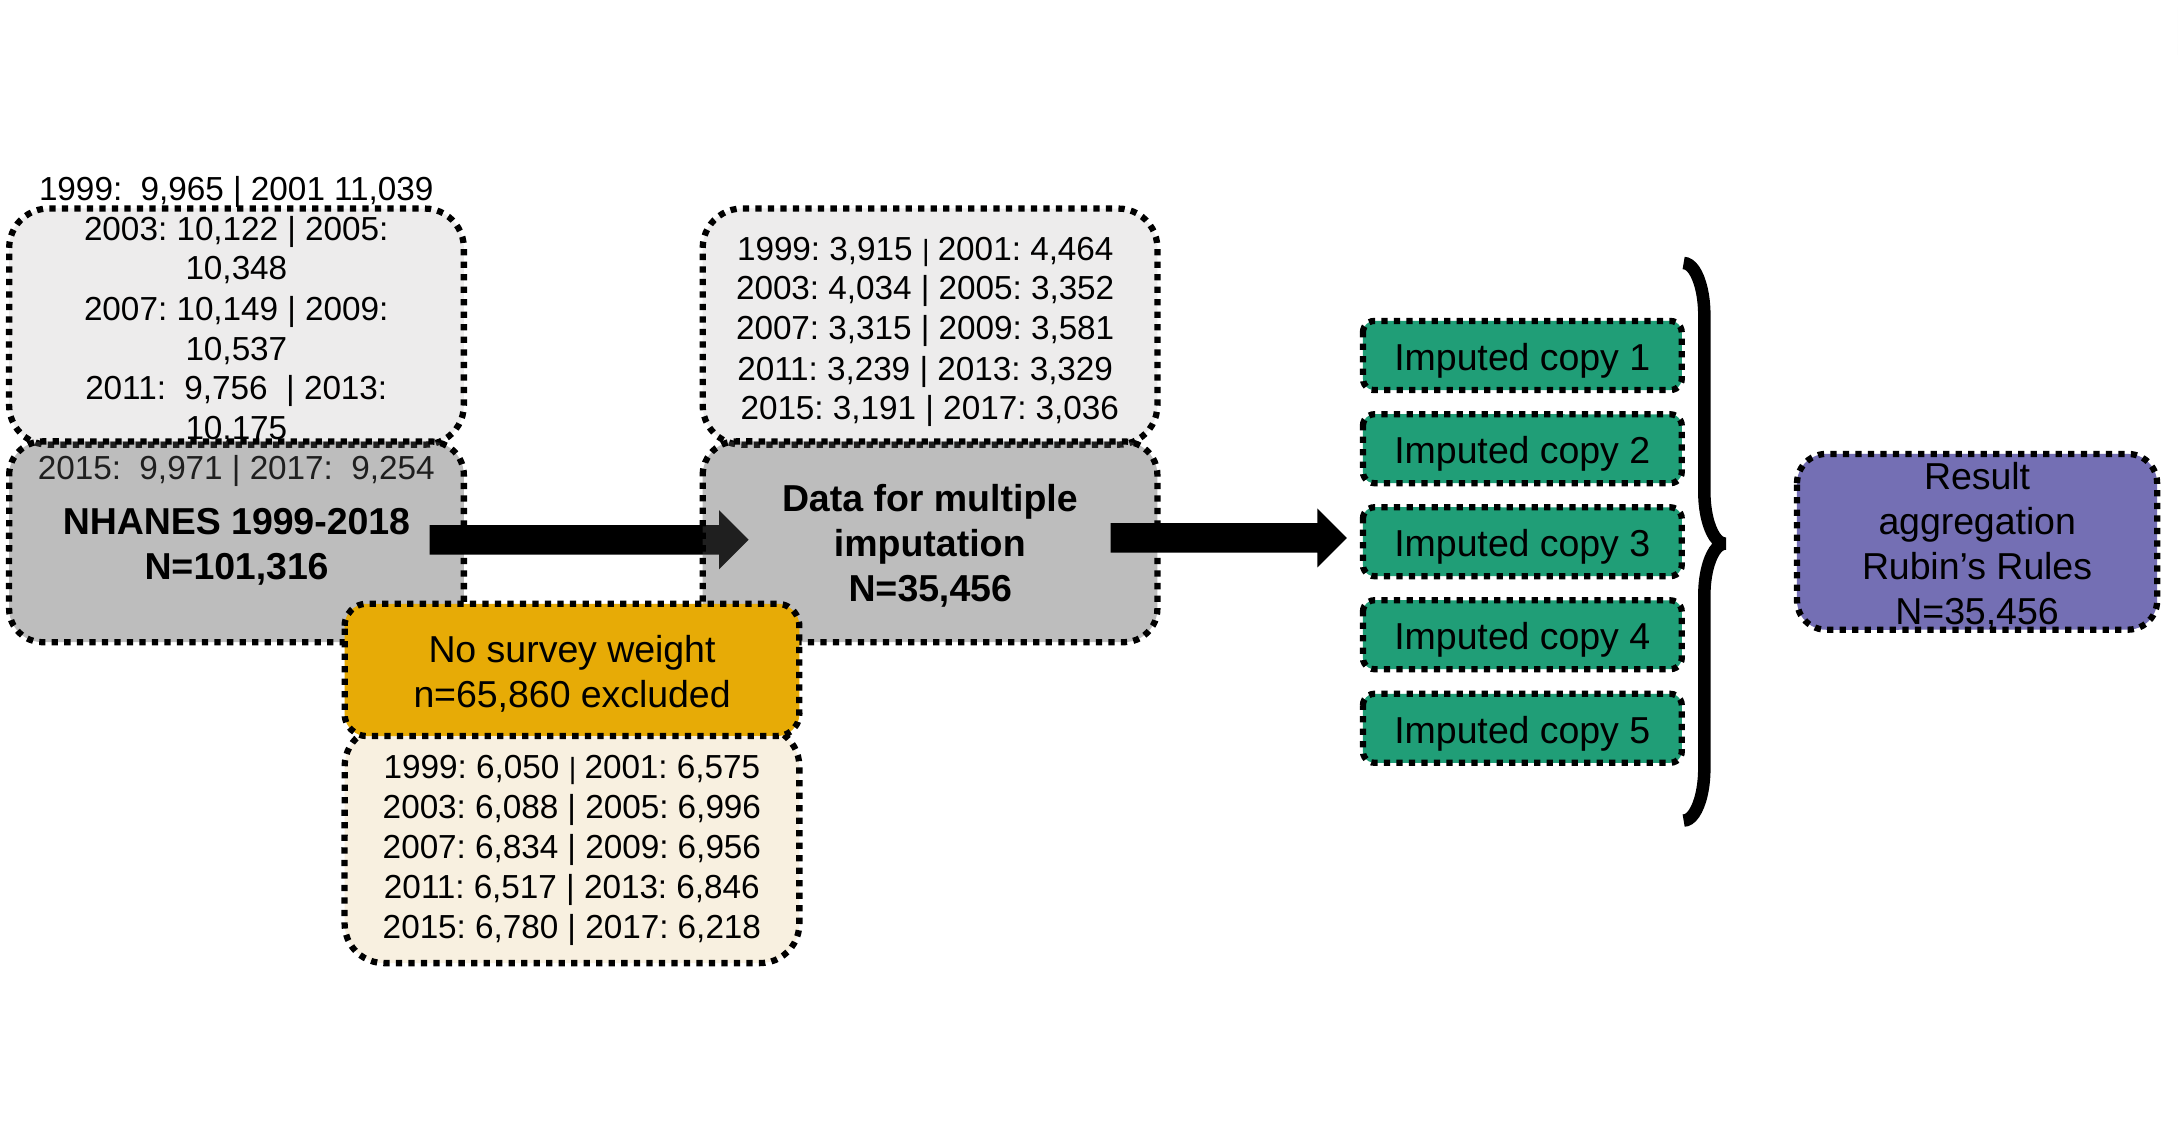

1999:  9,965 | 2001 11,039
2003: 10,122 | 2005: 10,348
2007: 10,149 | 2009: 10,537
2011:  9,756  | 2013: 10,175
2015:  9,971 | 2017:  9,254
1999: 3,915 | 2001: 4,464
2003: 4,034 | 2005: 3,352
2007: 3,315 | 2009: 3,581
2011: 3,239 | 2013: 3,329
2015: 3,191 | 2017: 3,036

Imputed copy 1
Imputed copy 2
Imputed copy 3
Imputed copy 4
Imputed copy 5

NHANES 1999-2018
N=101,316
Data for multiple imputation
N=35,456
Result aggregation
Rubin’s Rules
N=35,456
No survey weight
n=65,860 excluded
1999: 6,050 | 2001: 6,575
2003: 6,088 | 2005: 6,996
2007: 6,834 | 2009: 6,956
2011: 6,517 | 2013: 6,846
2015: 6,780 | 2017: 6,218